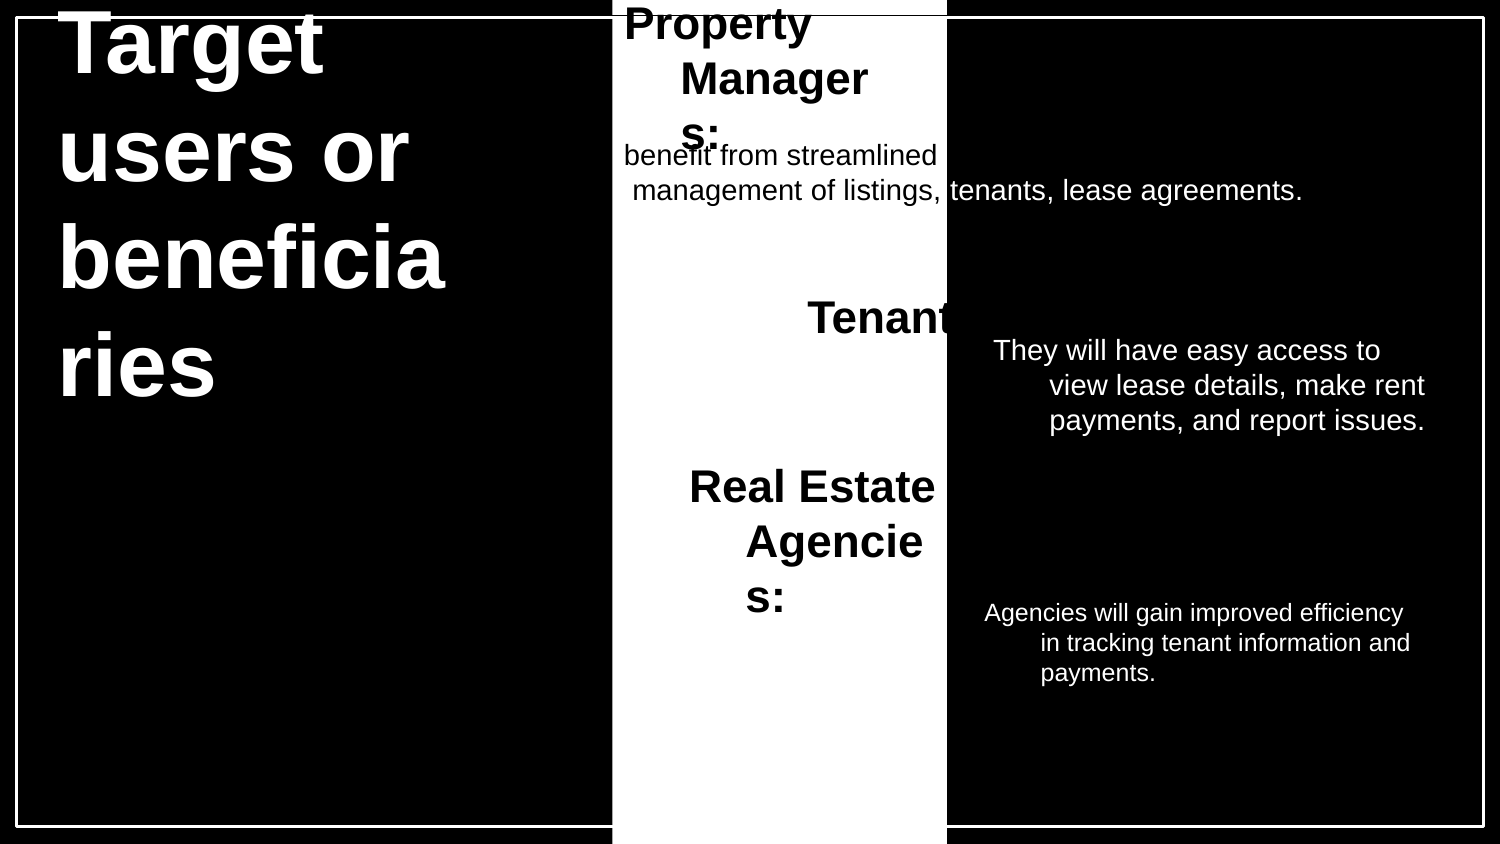

Property Managers:
# Target users or beneficiaries
benefit from streamlined
 management of listings, tenants, lease agreements.

Tenants:
They will have easy access to view lease details, make rent payments, and report issues.

Real Estate Agencies:
Agencies will gain improved efficiency in tracking tenant information and payments.